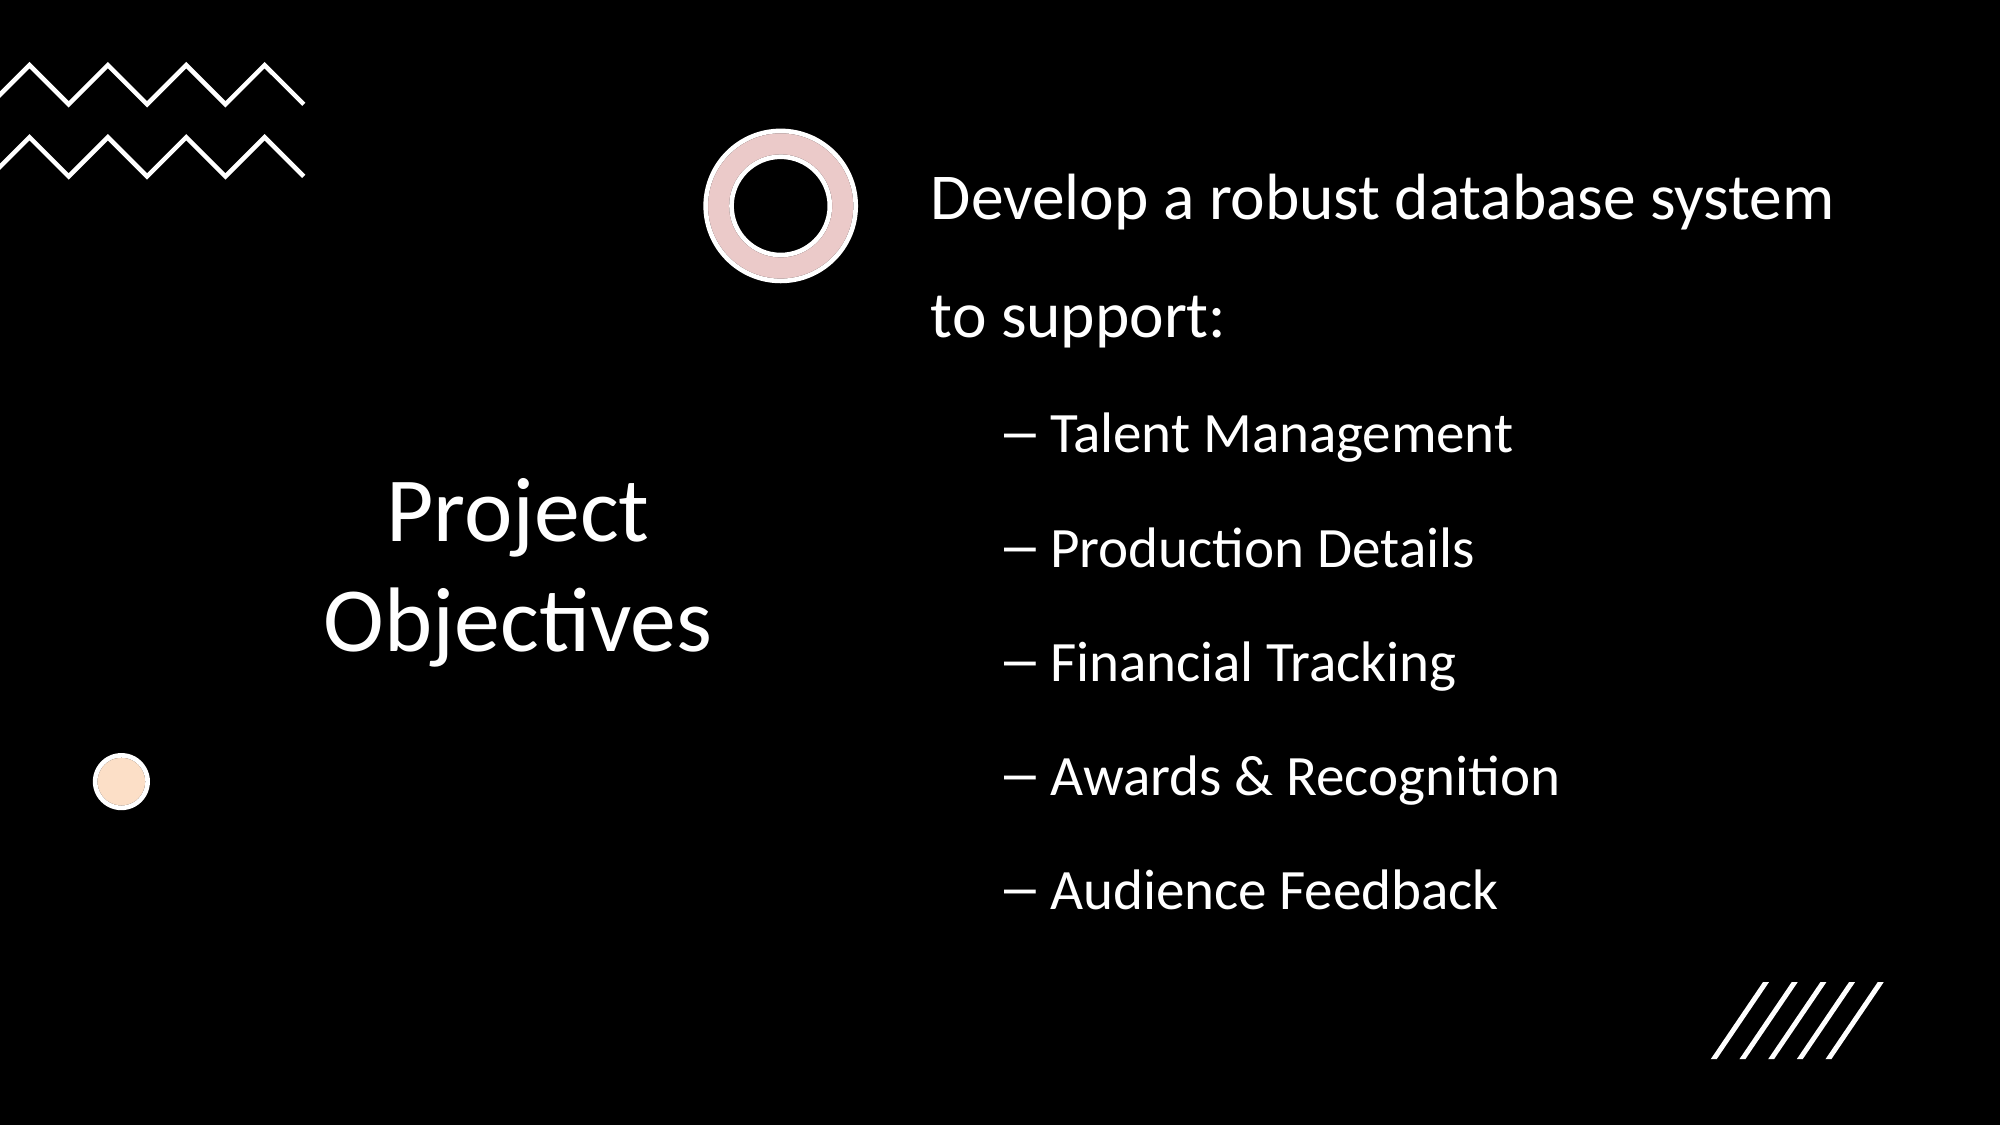

Develop a robust database system to support:
Talent Management
Production Details
Financial Tracking
Awards & Recognition
Audience Feedback

# Project Objectives